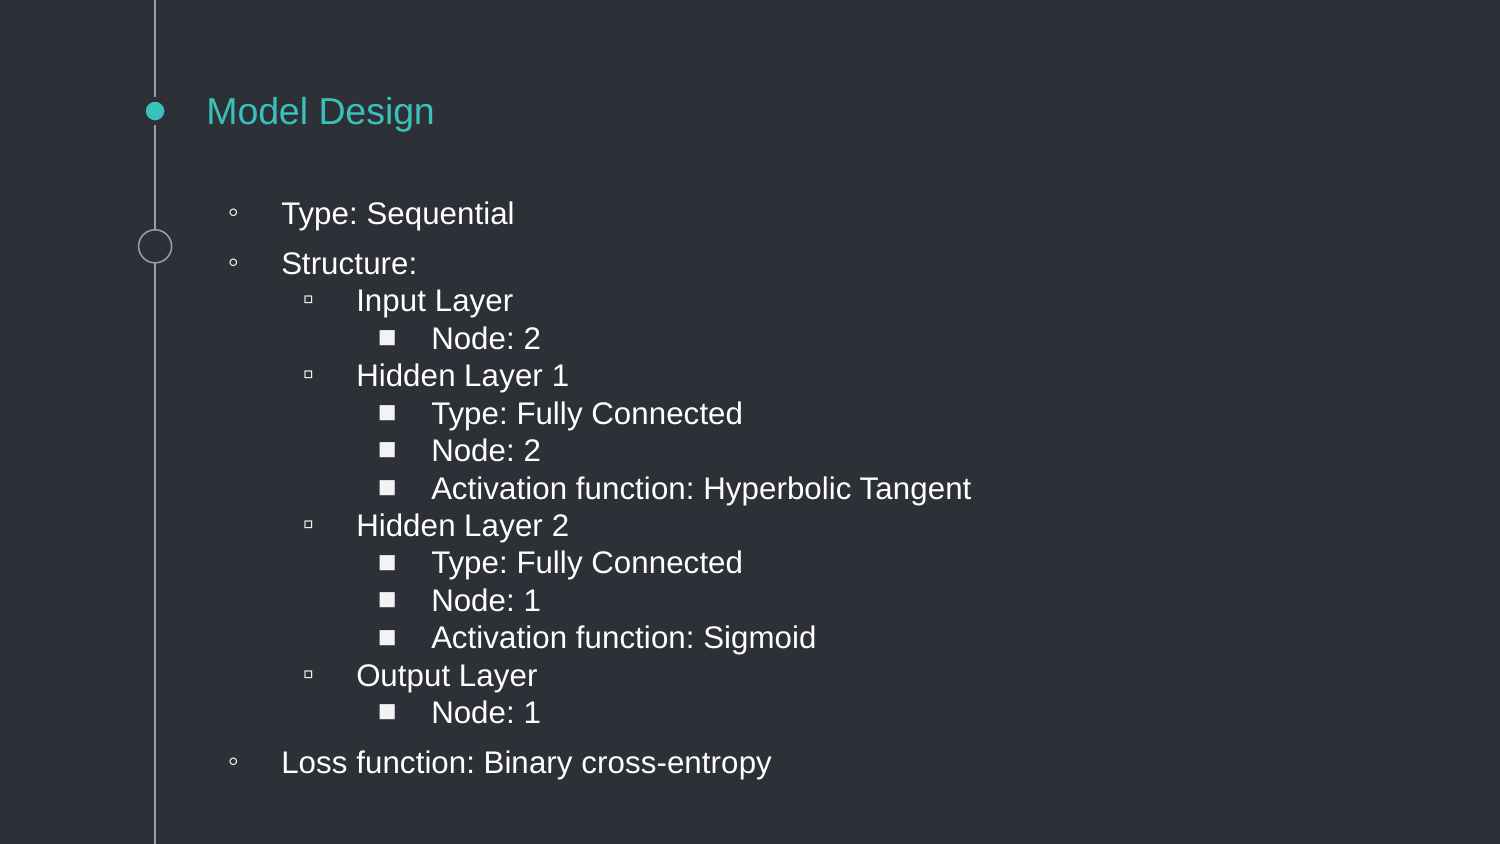

# Model Design
Type: Sequential
Structure:
Input Layer
Node: 2
Hidden Layer 1
Type: Fully Connected
Node: 2
Activation function: Hyperbolic Tangent
Hidden Layer 2
Type: Fully Connected
Node: 1
Activation function: Sigmoid
Output Layer
Node: 1
Loss function: Binary cross-entropy